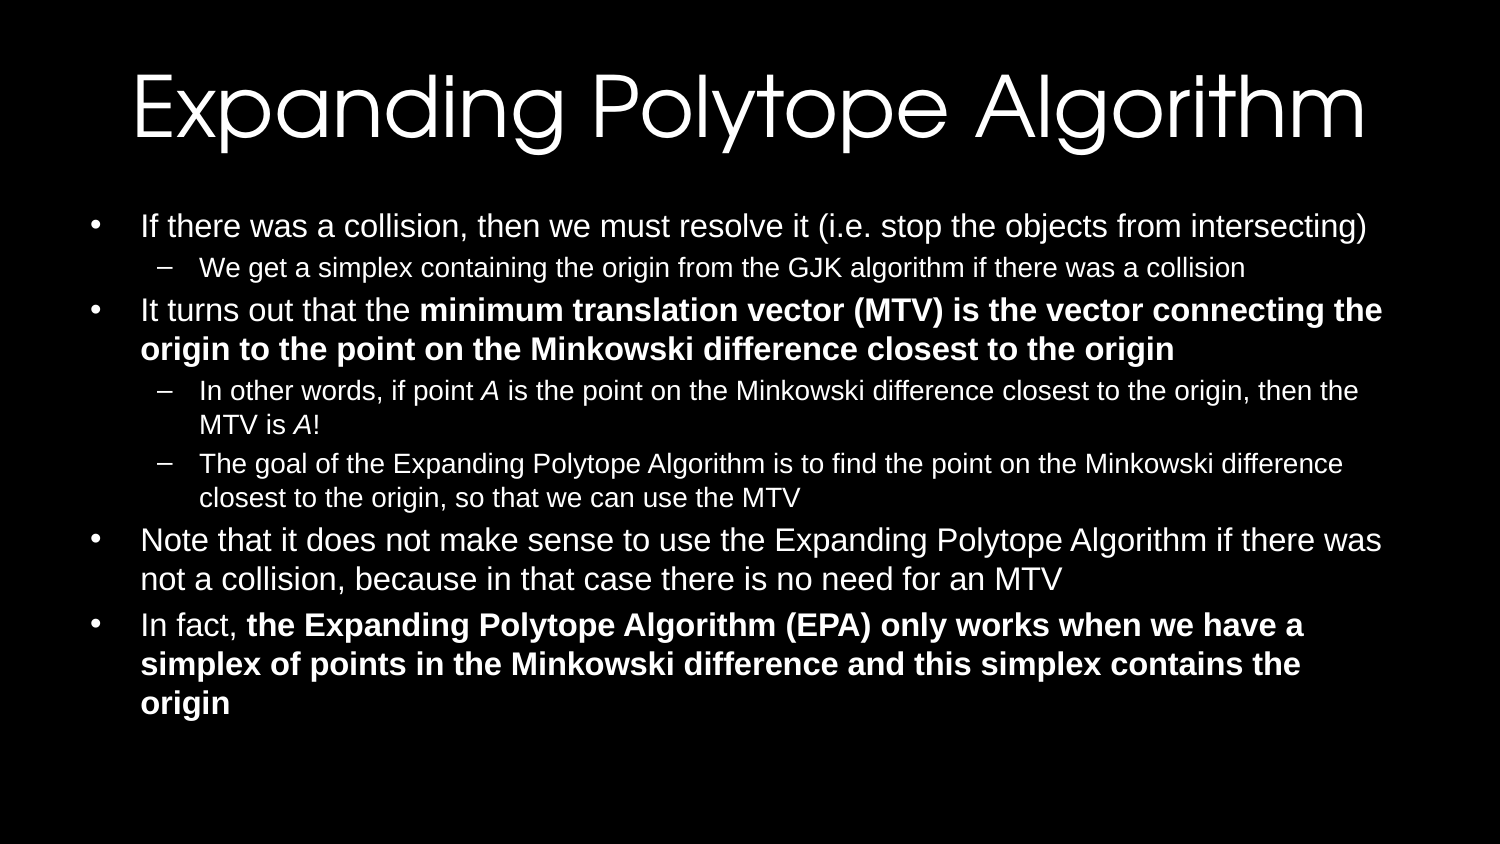

# Expanding Polytope Algorithm
If there was a collision, then we must resolve it (i.e. stop the objects from intersecting)
We get a simplex containing the origin from the GJK algorithm if there was a collision
It turns out that the minimum translation vector (MTV) is the vector connecting the origin to the point on the Minkowski difference closest to the origin
In other words, if point A is the point on the Minkowski difference closest to the origin, then the MTV is A!
The goal of the Expanding Polytope Algorithm is to find the point on the Minkowski difference closest to the origin, so that we can use the MTV
Note that it does not make sense to use the Expanding Polytope Algorithm if there was not a collision, because in that case there is no need for an MTV
In fact, the Expanding Polytope Algorithm (EPA) only works when we have a simplex of points in the Minkowski difference and this simplex contains the origin